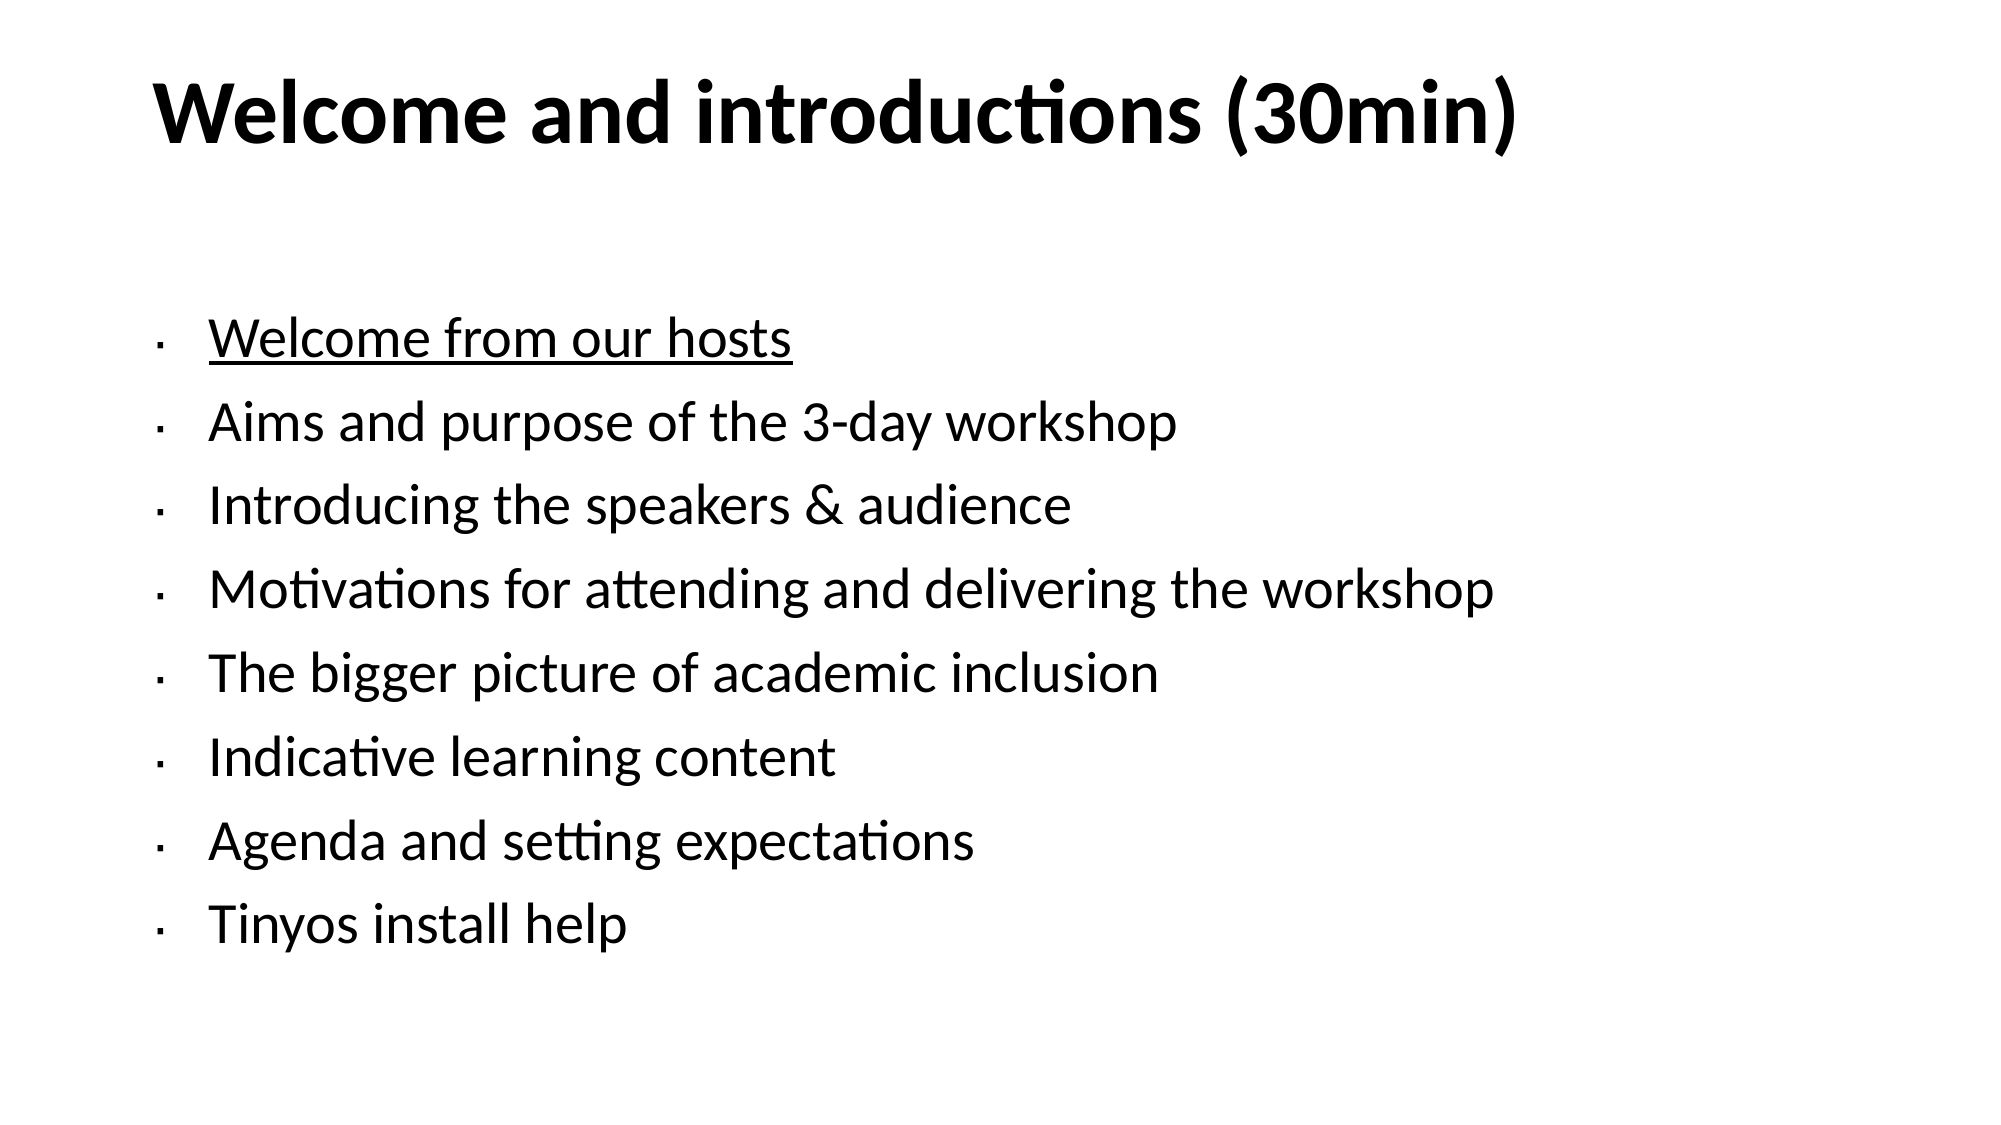

# Welcome and introductions (30min)
Welcome from our hosts
Aims and purpose of the 3-day workshop
Introducing the speakers & audience
Motivations for attending and delivering the workshop
The bigger picture of academic inclusion
Indicative learning content
Agenda and setting expectations
Tinyos install help